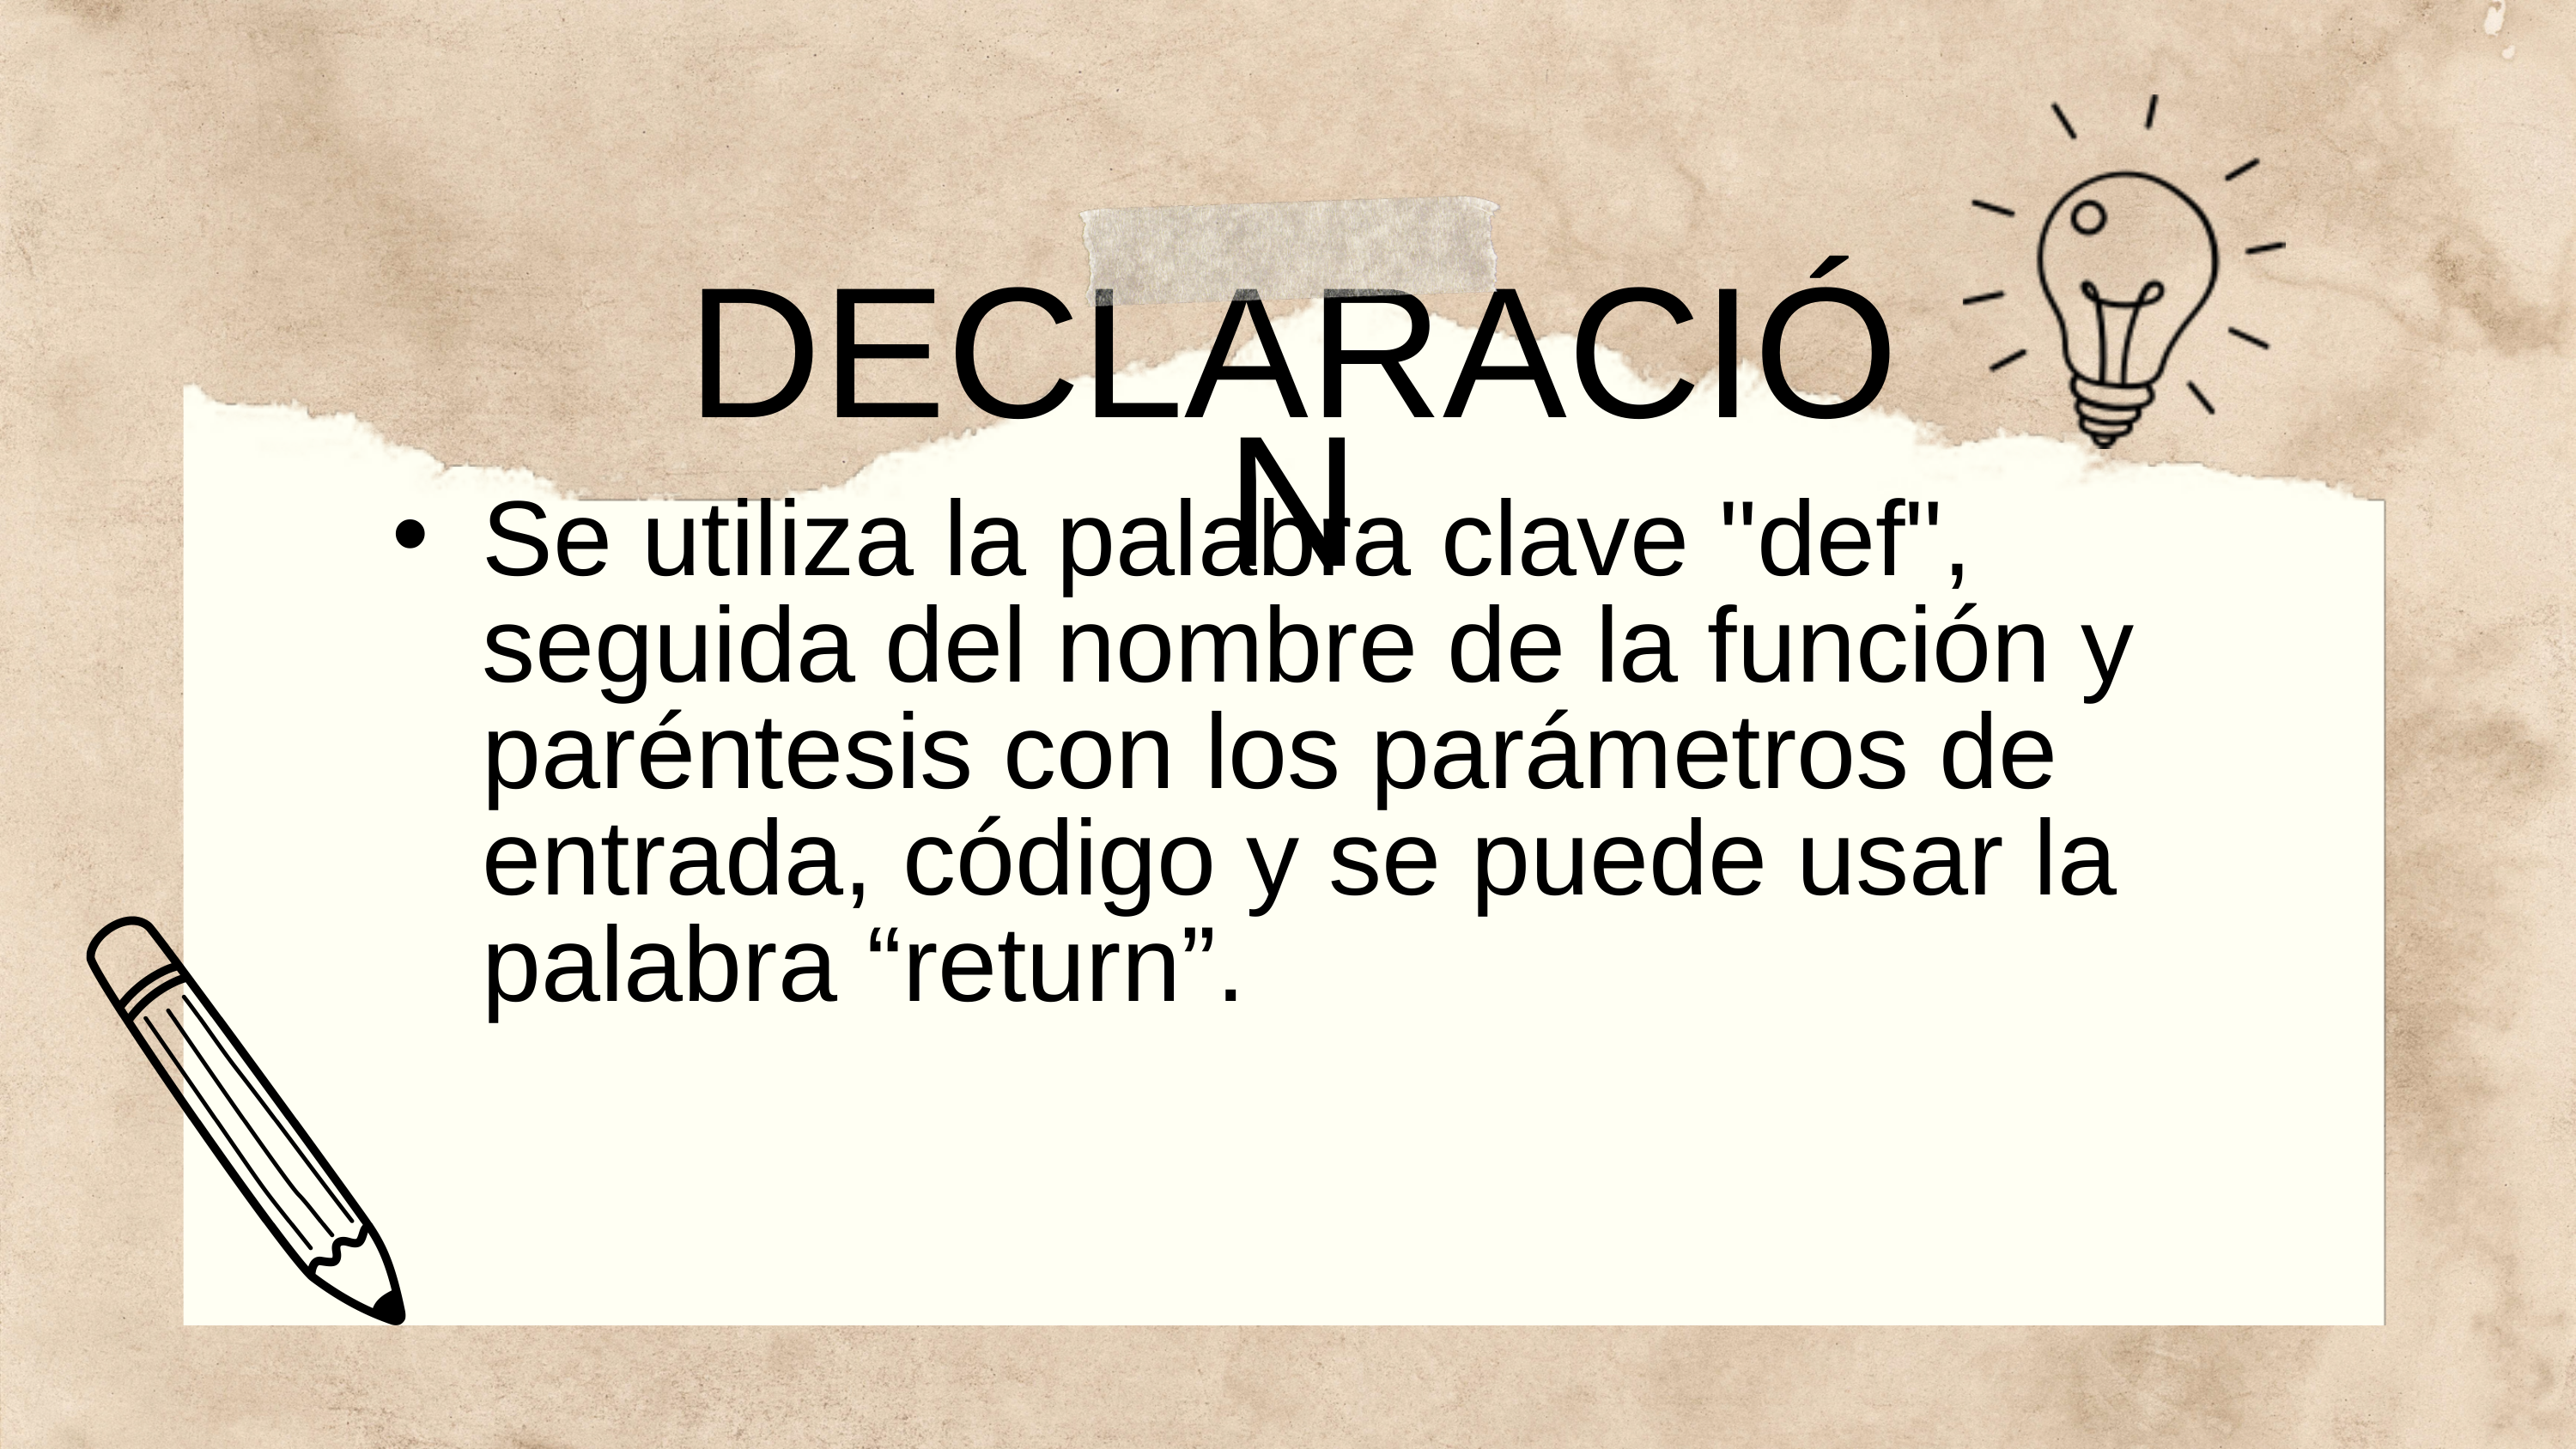

DECLARACIÓN
Se utiliza la palabra clave "def", seguida del nombre de la función y paréntesis con los parámetros de entrada, código y se puede usar la palabra “return”.